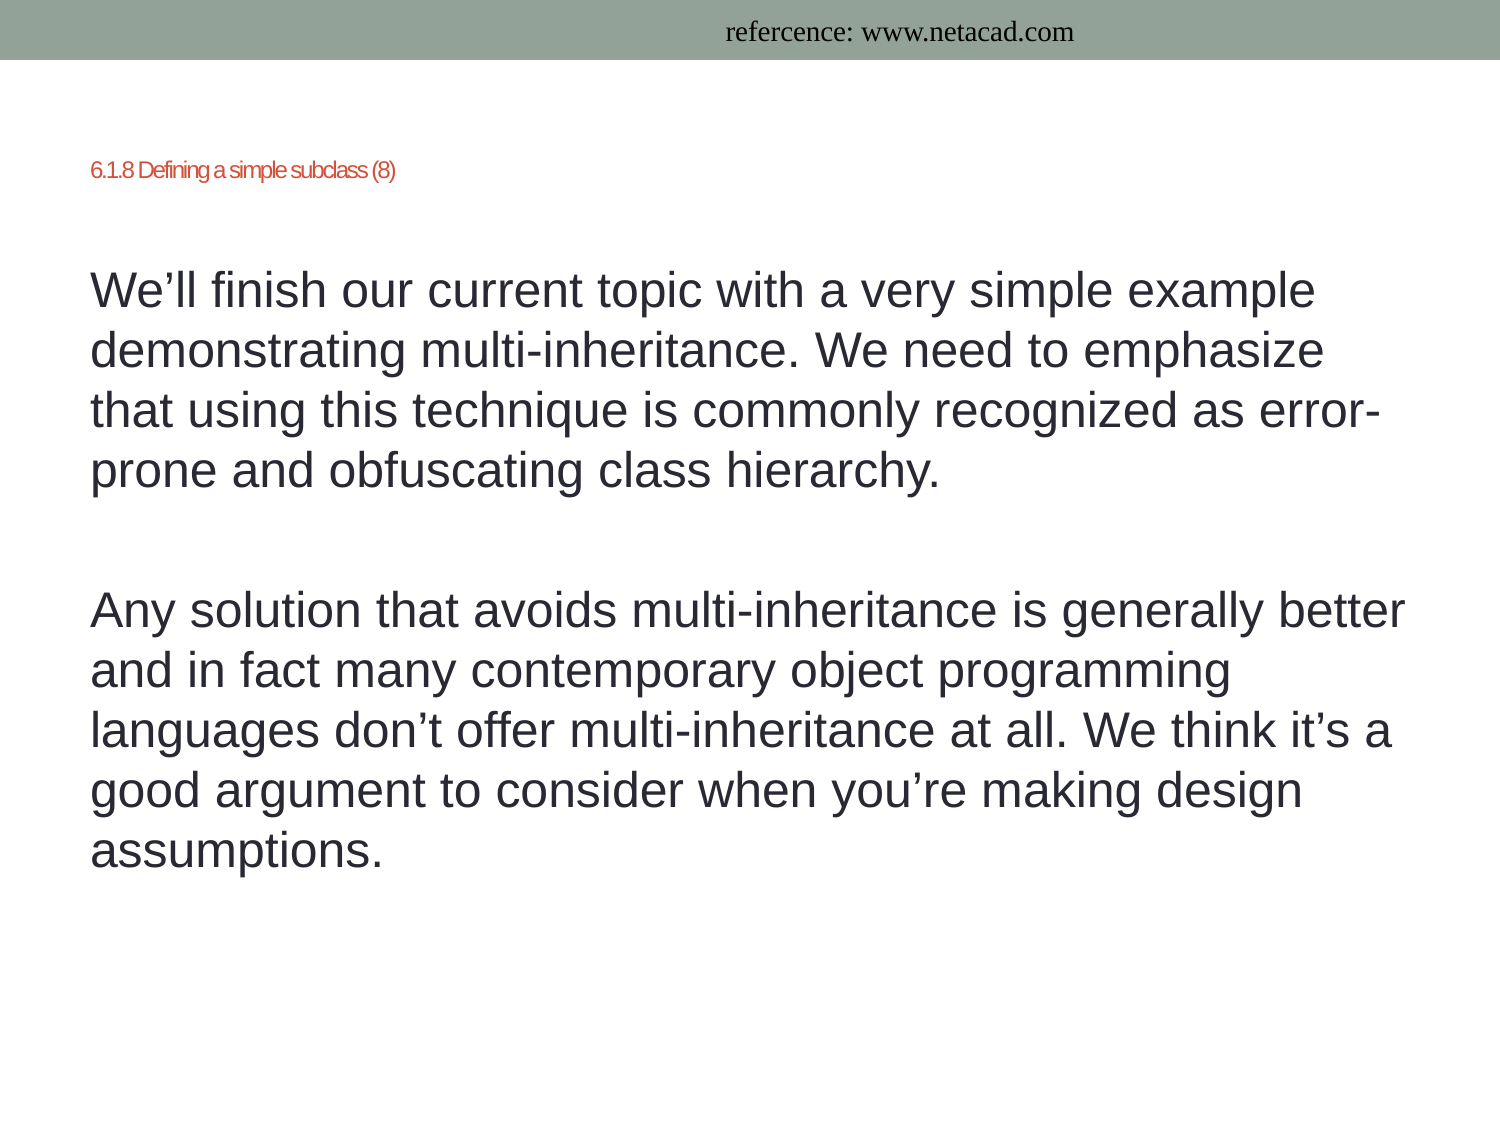

refercence: www.netacad.com
# 6.1.8 Defining a simple subclass (8)
We’ll finish our current topic with a very simple example demonstrating multi-inheritance. We need to emphasize that using this technique is commonly recognized as error-prone and obfuscating class hierarchy.

Any solution that avoids multi-inheritance is generally better and in fact many contemporary object programming languages don’t offer multi-inheritance at all. We think it’s a good argument to consider when you’re making design assumptions.